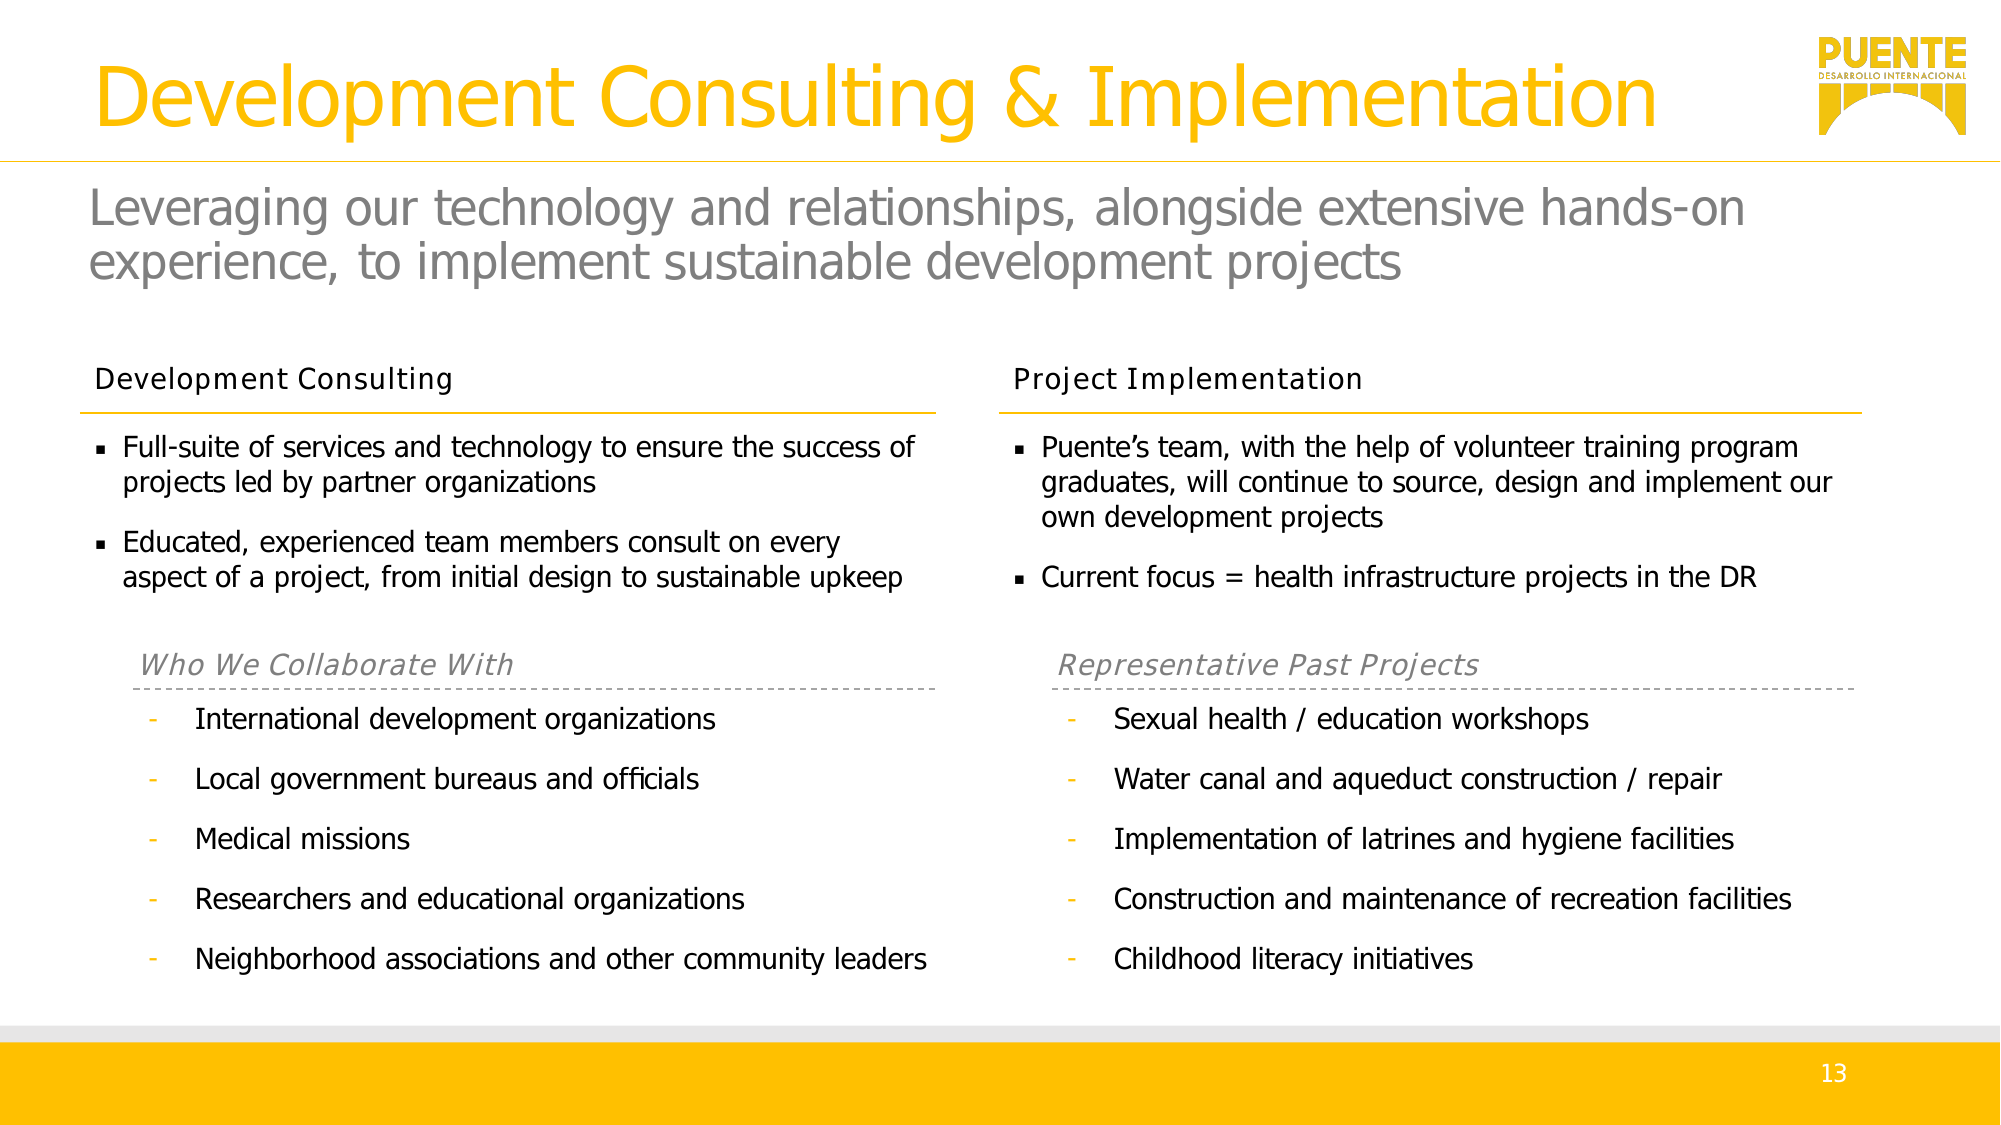

# Development Consulting & Implementation
Leveraging our technology and relationships, alongside extensive hands-on experience, to implement sustainable development projects
Development Consulting
Project Implementation
Full-suite of services and technology to ensure the success of projects led by partner organizations
Educated, experienced team members consult on every aspect of a project, from initial design to sustainable upkeep
Puente’s team, with the help of volunteer training program graduates, will continue to source, design and implement our own development projects
Current focus = health infrastructure projects in the DR
Who We Collaborate With
Representative Past Projects
International development organizations
Local government bureaus and officials
Medical missions
Researchers and educational organizations
Neighborhood associations and other community leaders
Sexual health / education workshops
Water canal and aqueduct construction / repair
Implementation of latrines and hygiene facilities
Construction and maintenance of recreation facilities
Childhood literacy initiatives
13